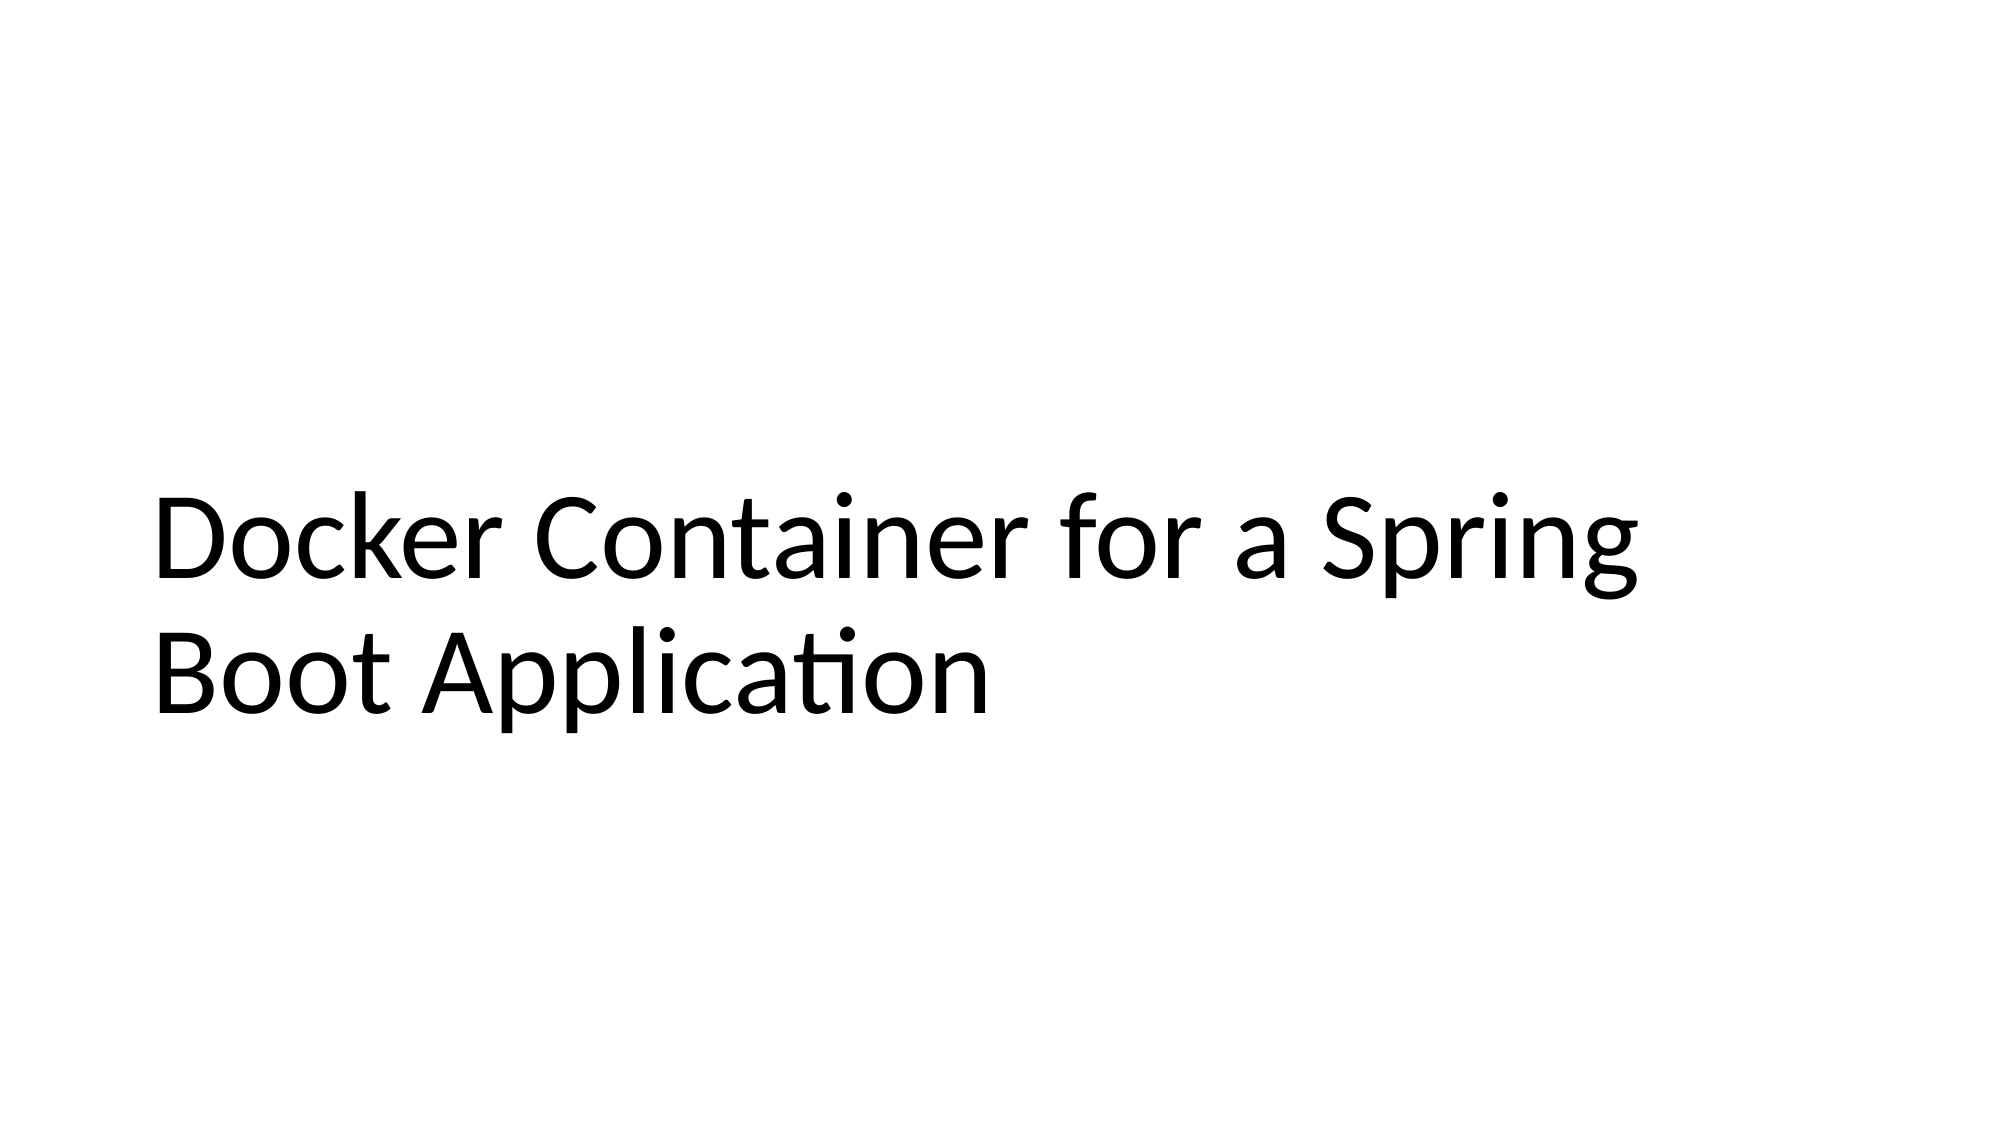

# Docker Container for a Spring Boot Application